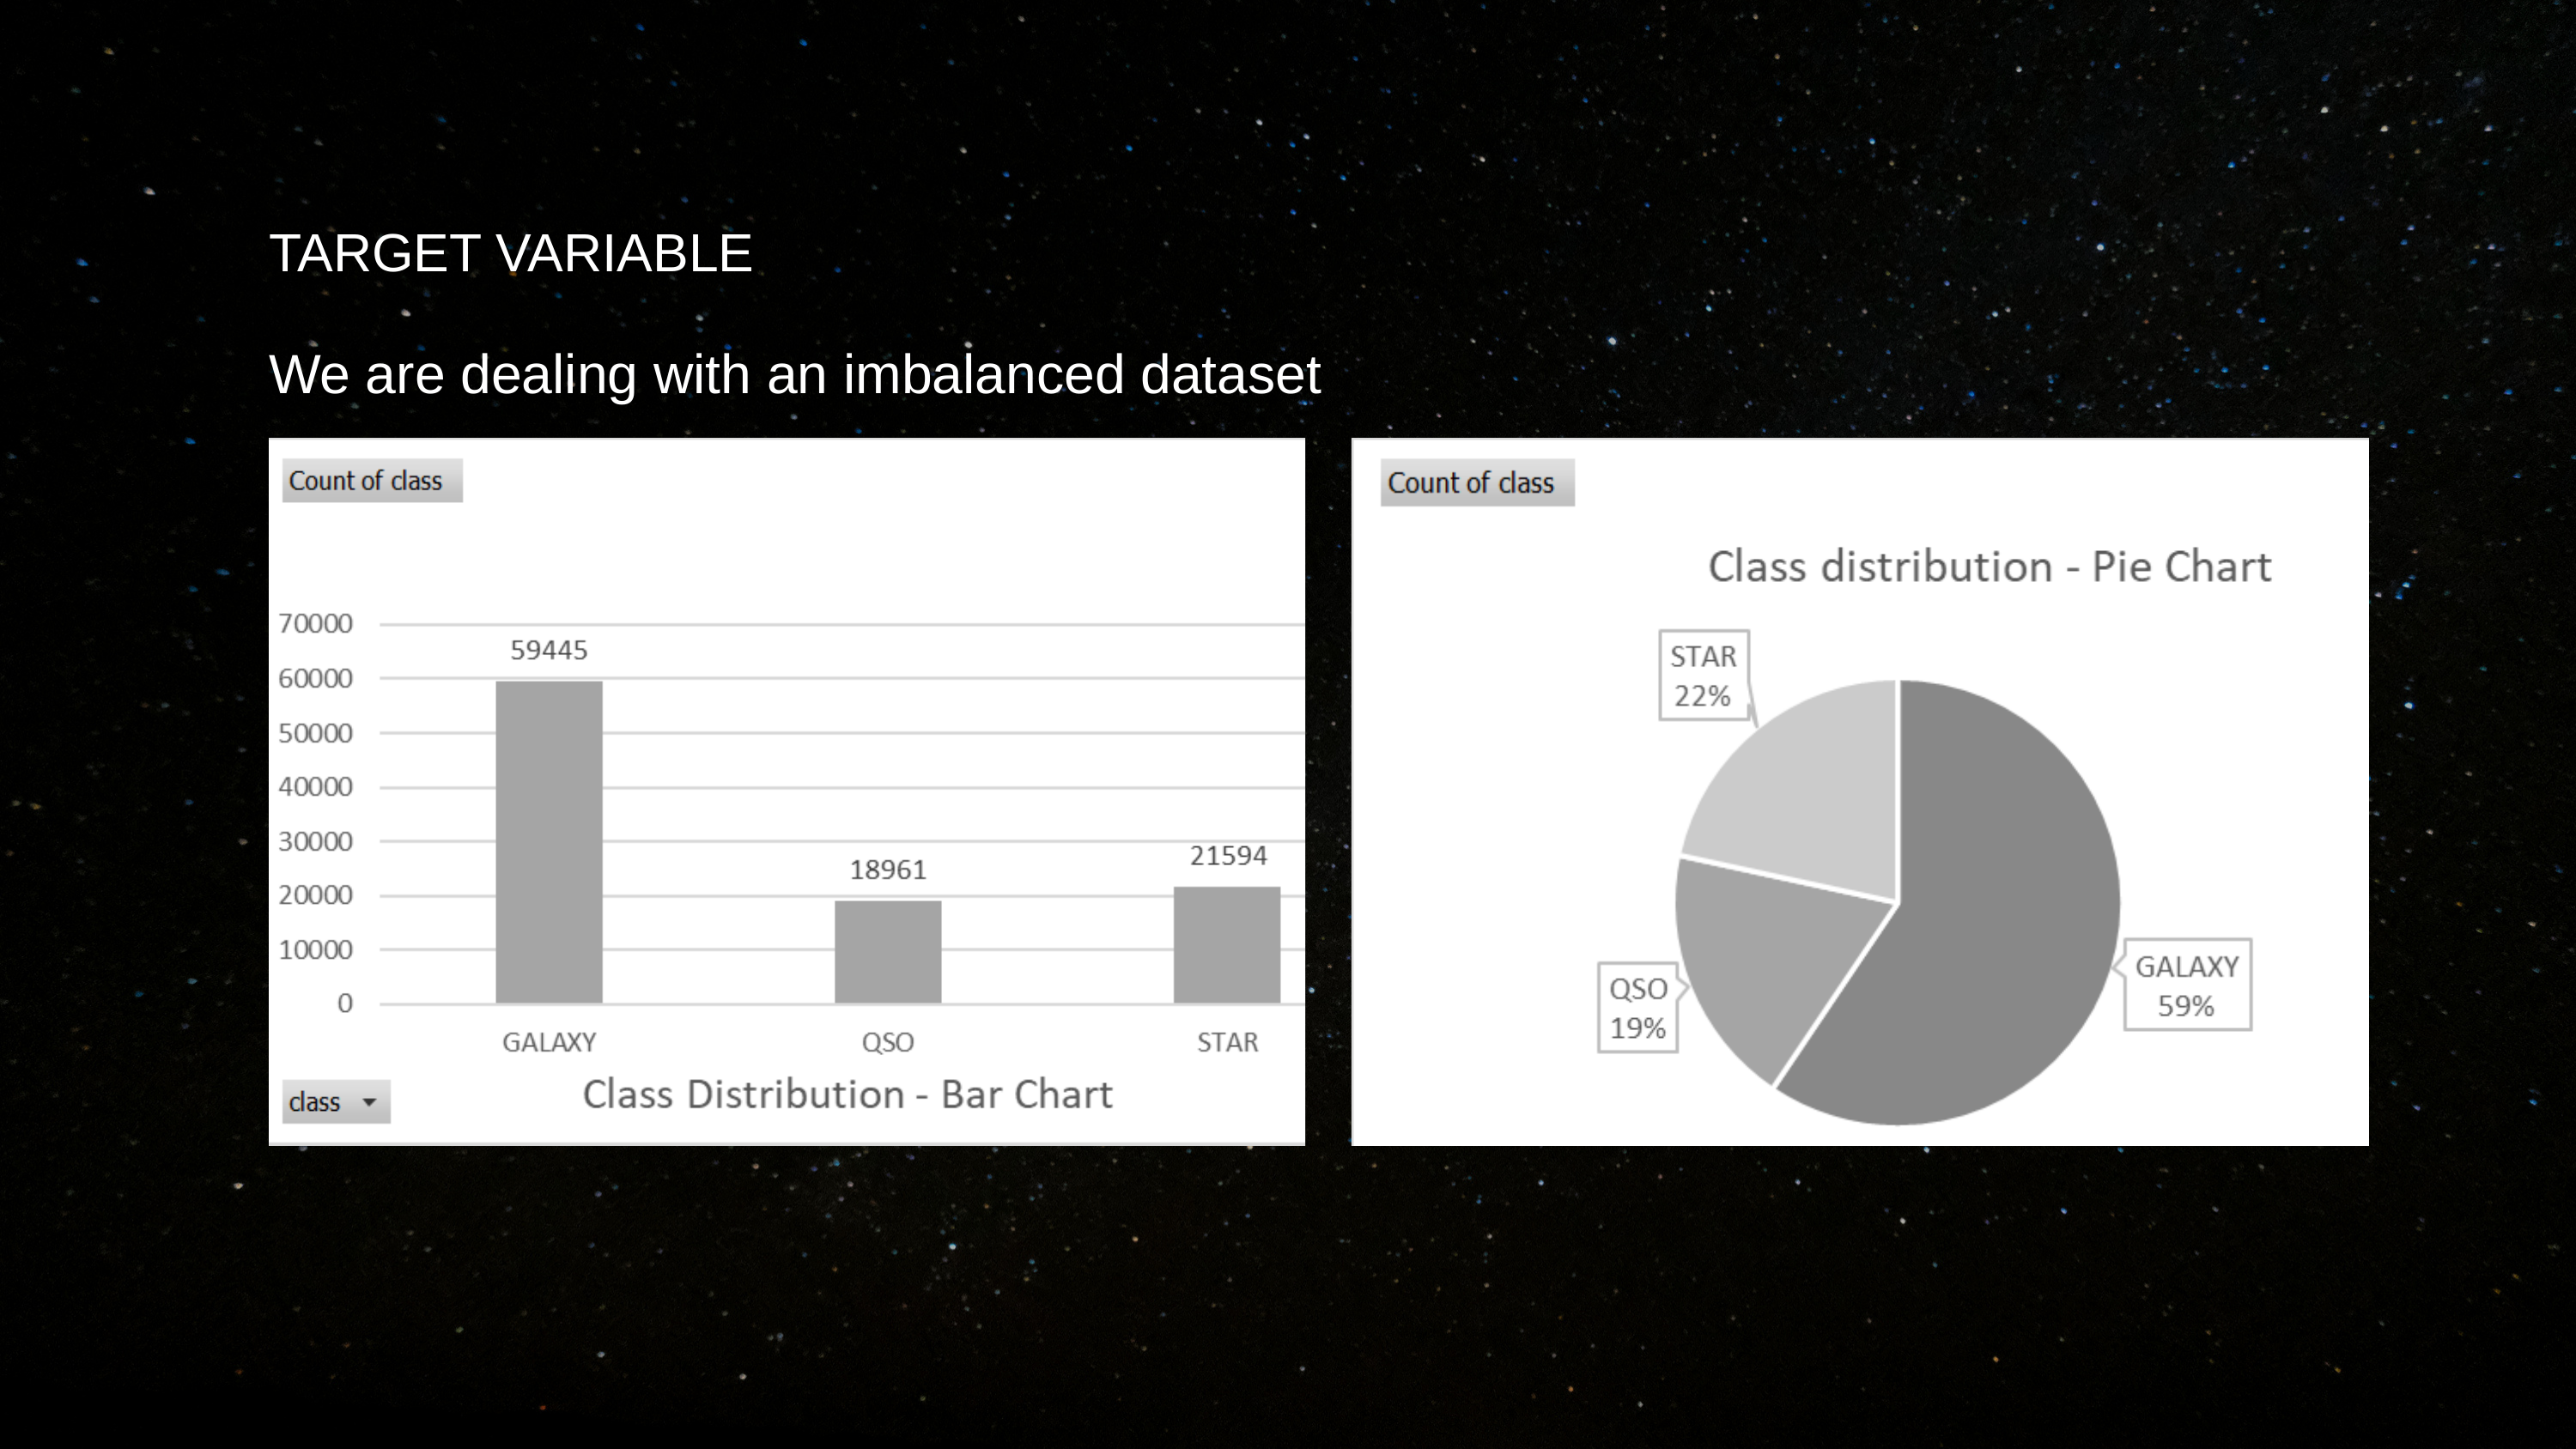

TARGET VARIABLE
We are dealing with an imbalanced dataset